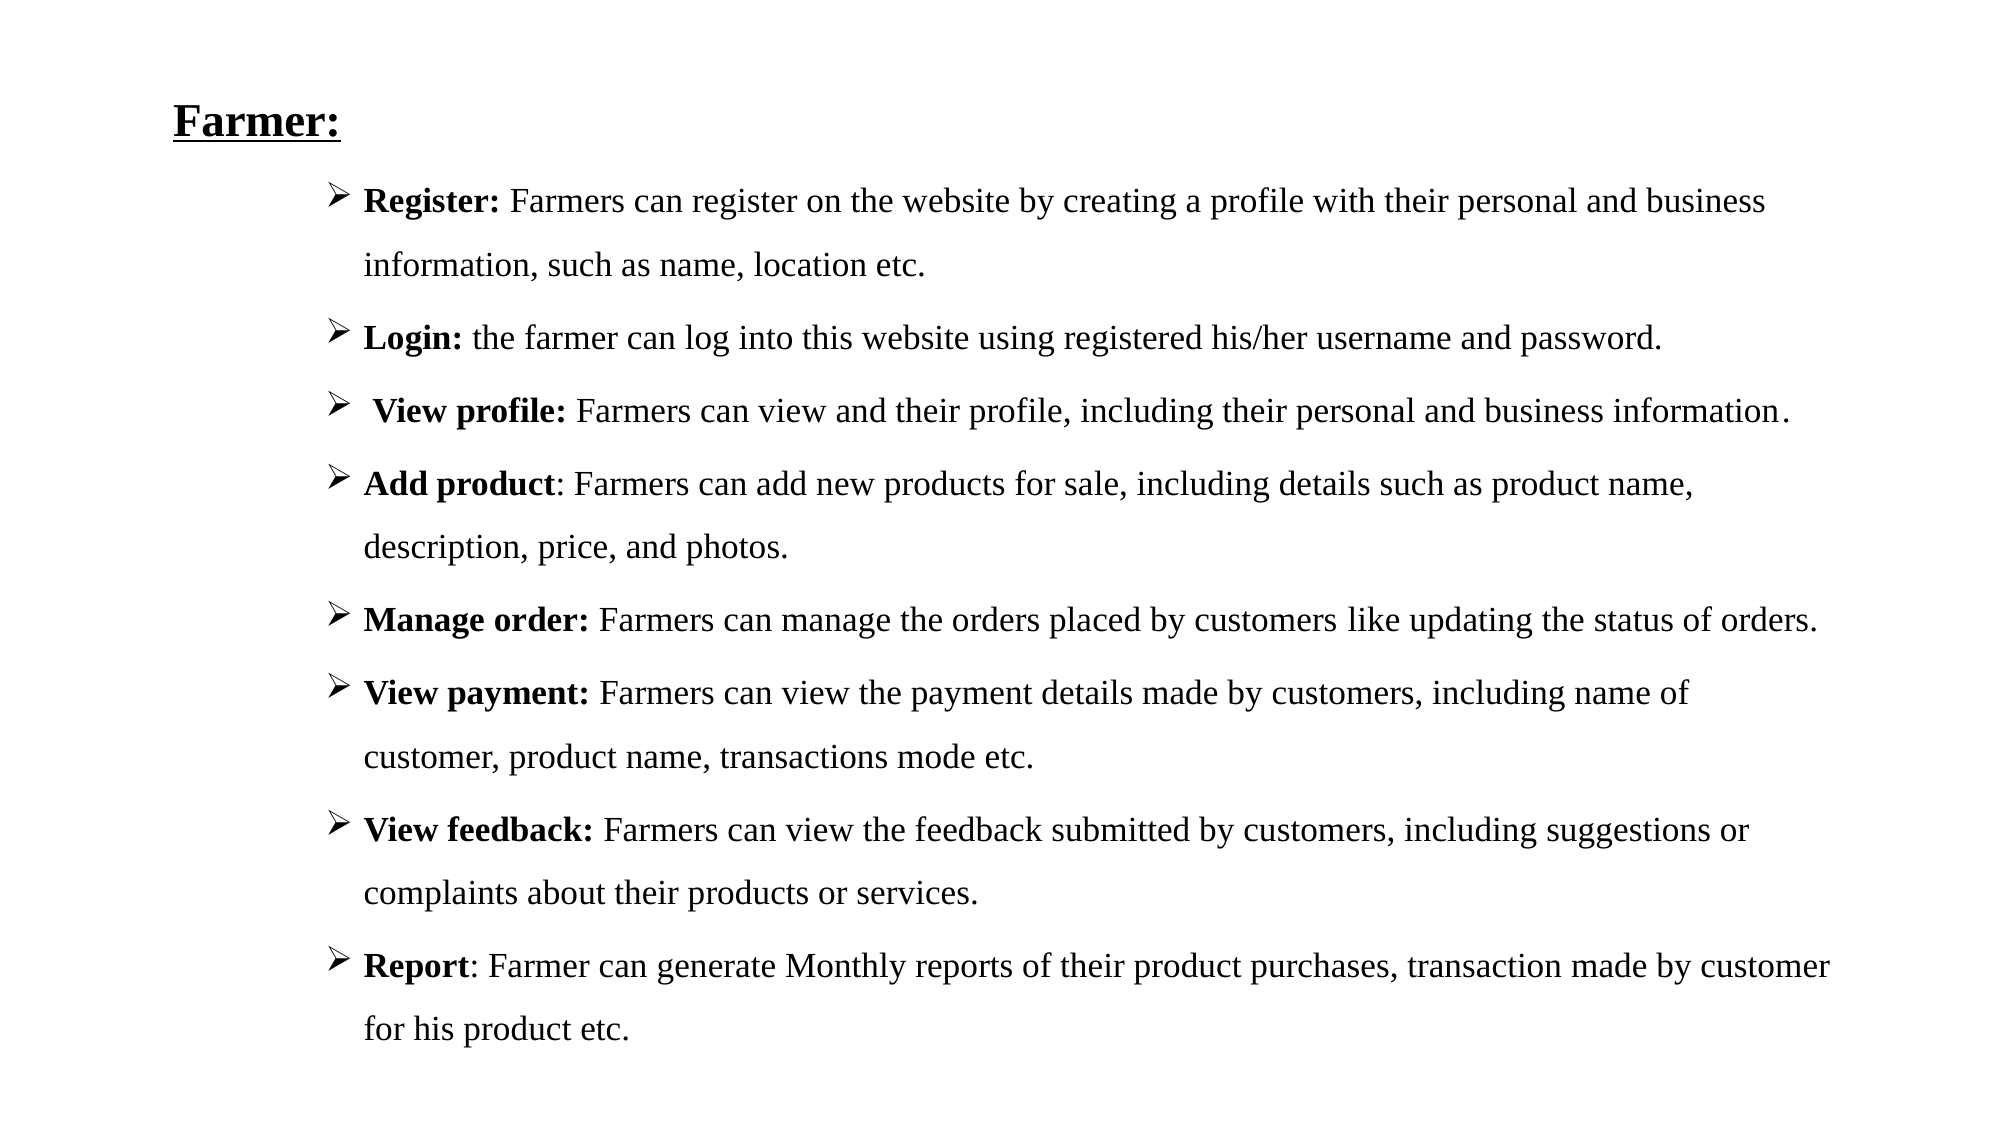

Farmer:
Register: Farmers can register on the website by creating a profile with their personal and business information, such as name, location etc.
Login: the farmer can log into this website using registered his/her username and password.
 View profile: Farmers can view and their profile, including their personal and business information.
Add product: Farmers can add new products for sale, including details such as product name, description, price, and photos.
Manage order: Farmers can manage the orders placed by customers like updating the status of orders.
View payment: Farmers can view the payment details made by customers, including name of customer, product name, transactions mode etc.
View feedback: Farmers can view the feedback submitted by customers, including suggestions or complaints about their products or services.
Report: Farmer can generate Monthly reports of their product purchases, transaction made by customer for his product etc.